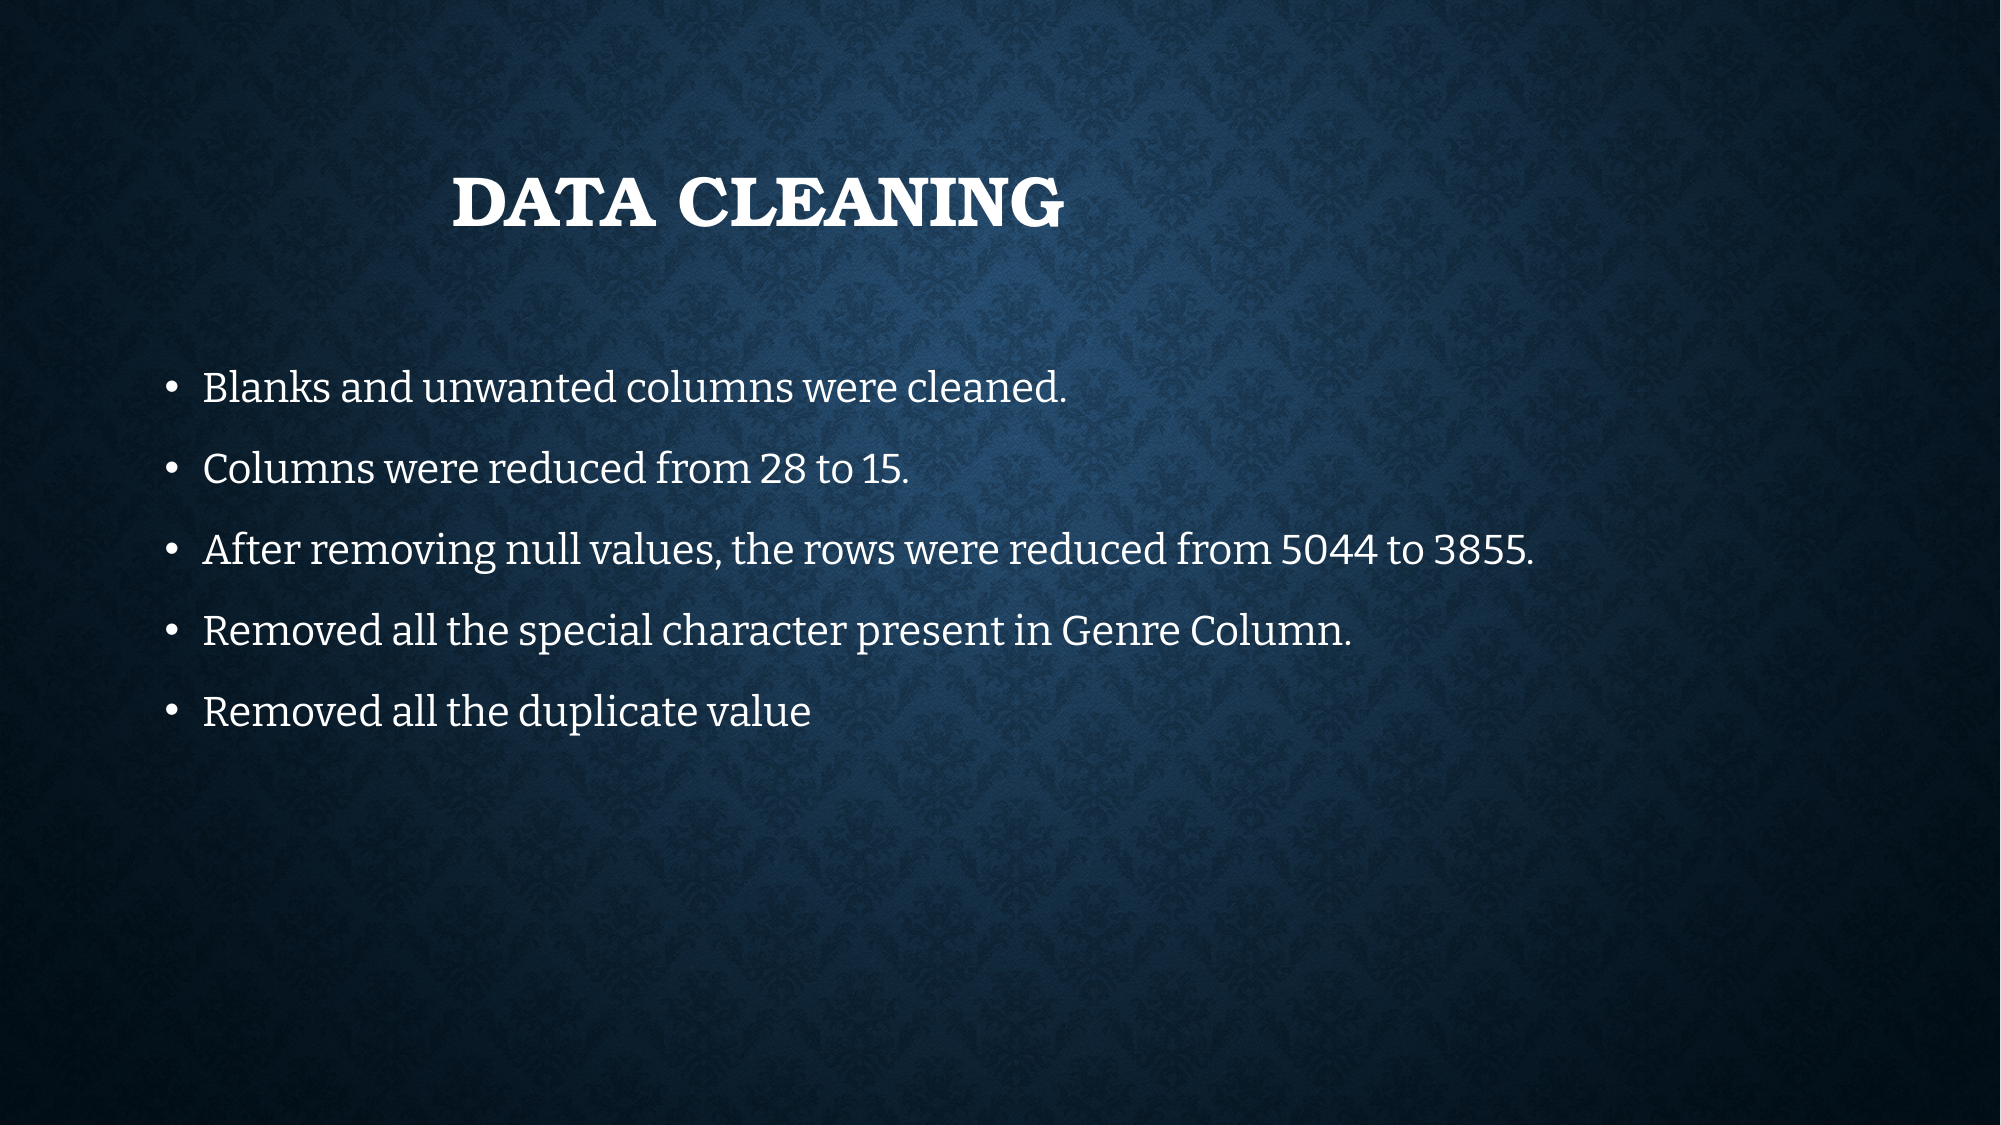

# Data cleaning
Blanks and unwanted columns were cleaned.
Columns were reduced from 28 to 15.
After removing null values, the rows were reduced from 5044 to 3855.
Removed all the special character present in Genre Column.
Removed all the duplicate value